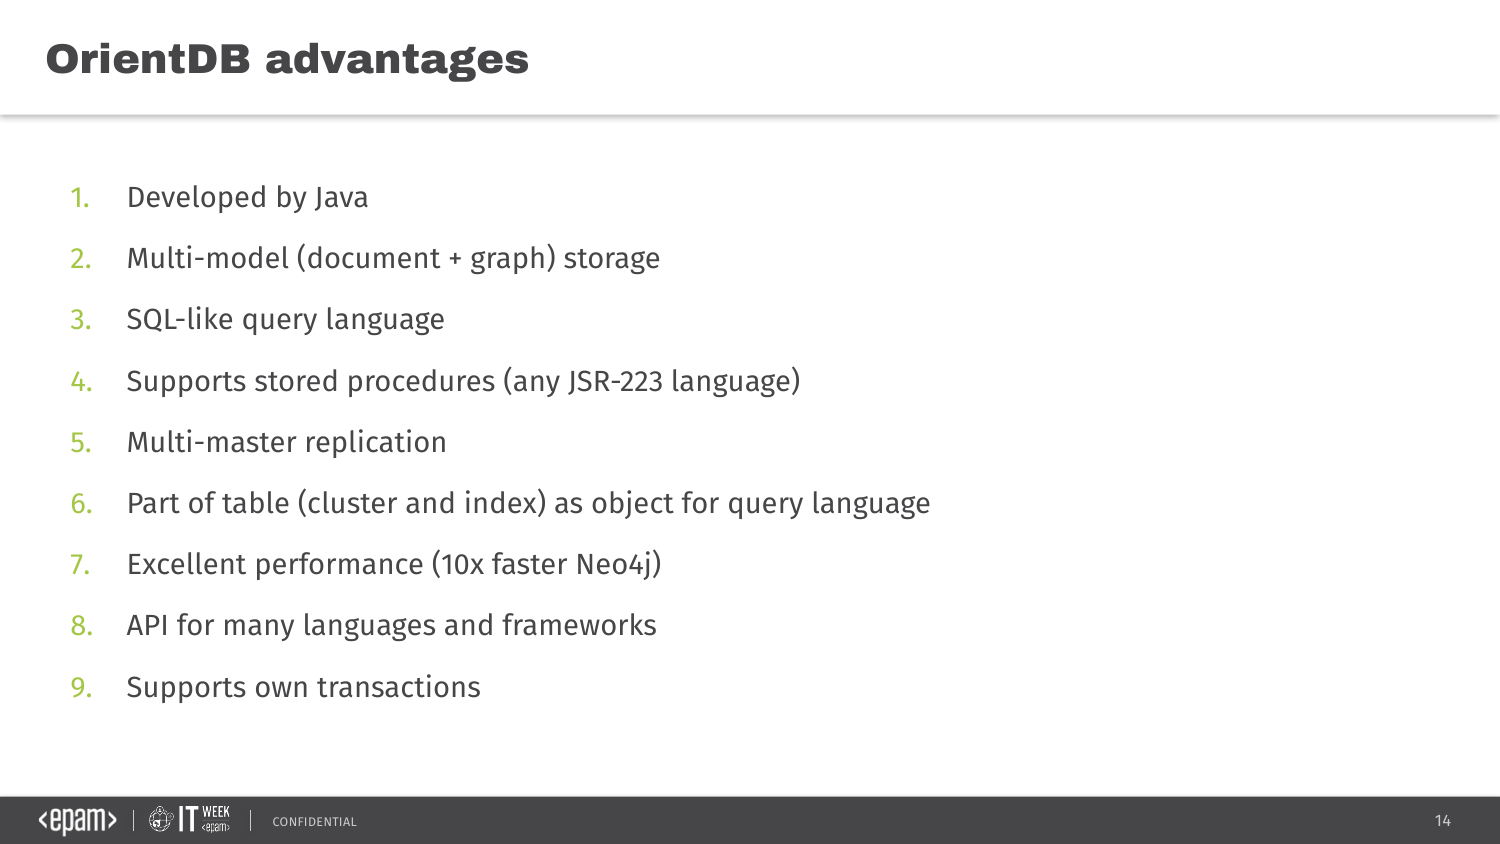

OrientDB advantages
Developed by Java
Multi-model (document + graph) storage
SQL-like query language
Supports stored procedures (any JSR-223 language)
Multi-master replication
Part of table (cluster and index) as object for query language
Excellent performance (10x faster Neo4j)
API for many languages and frameworks
Supports own transactions